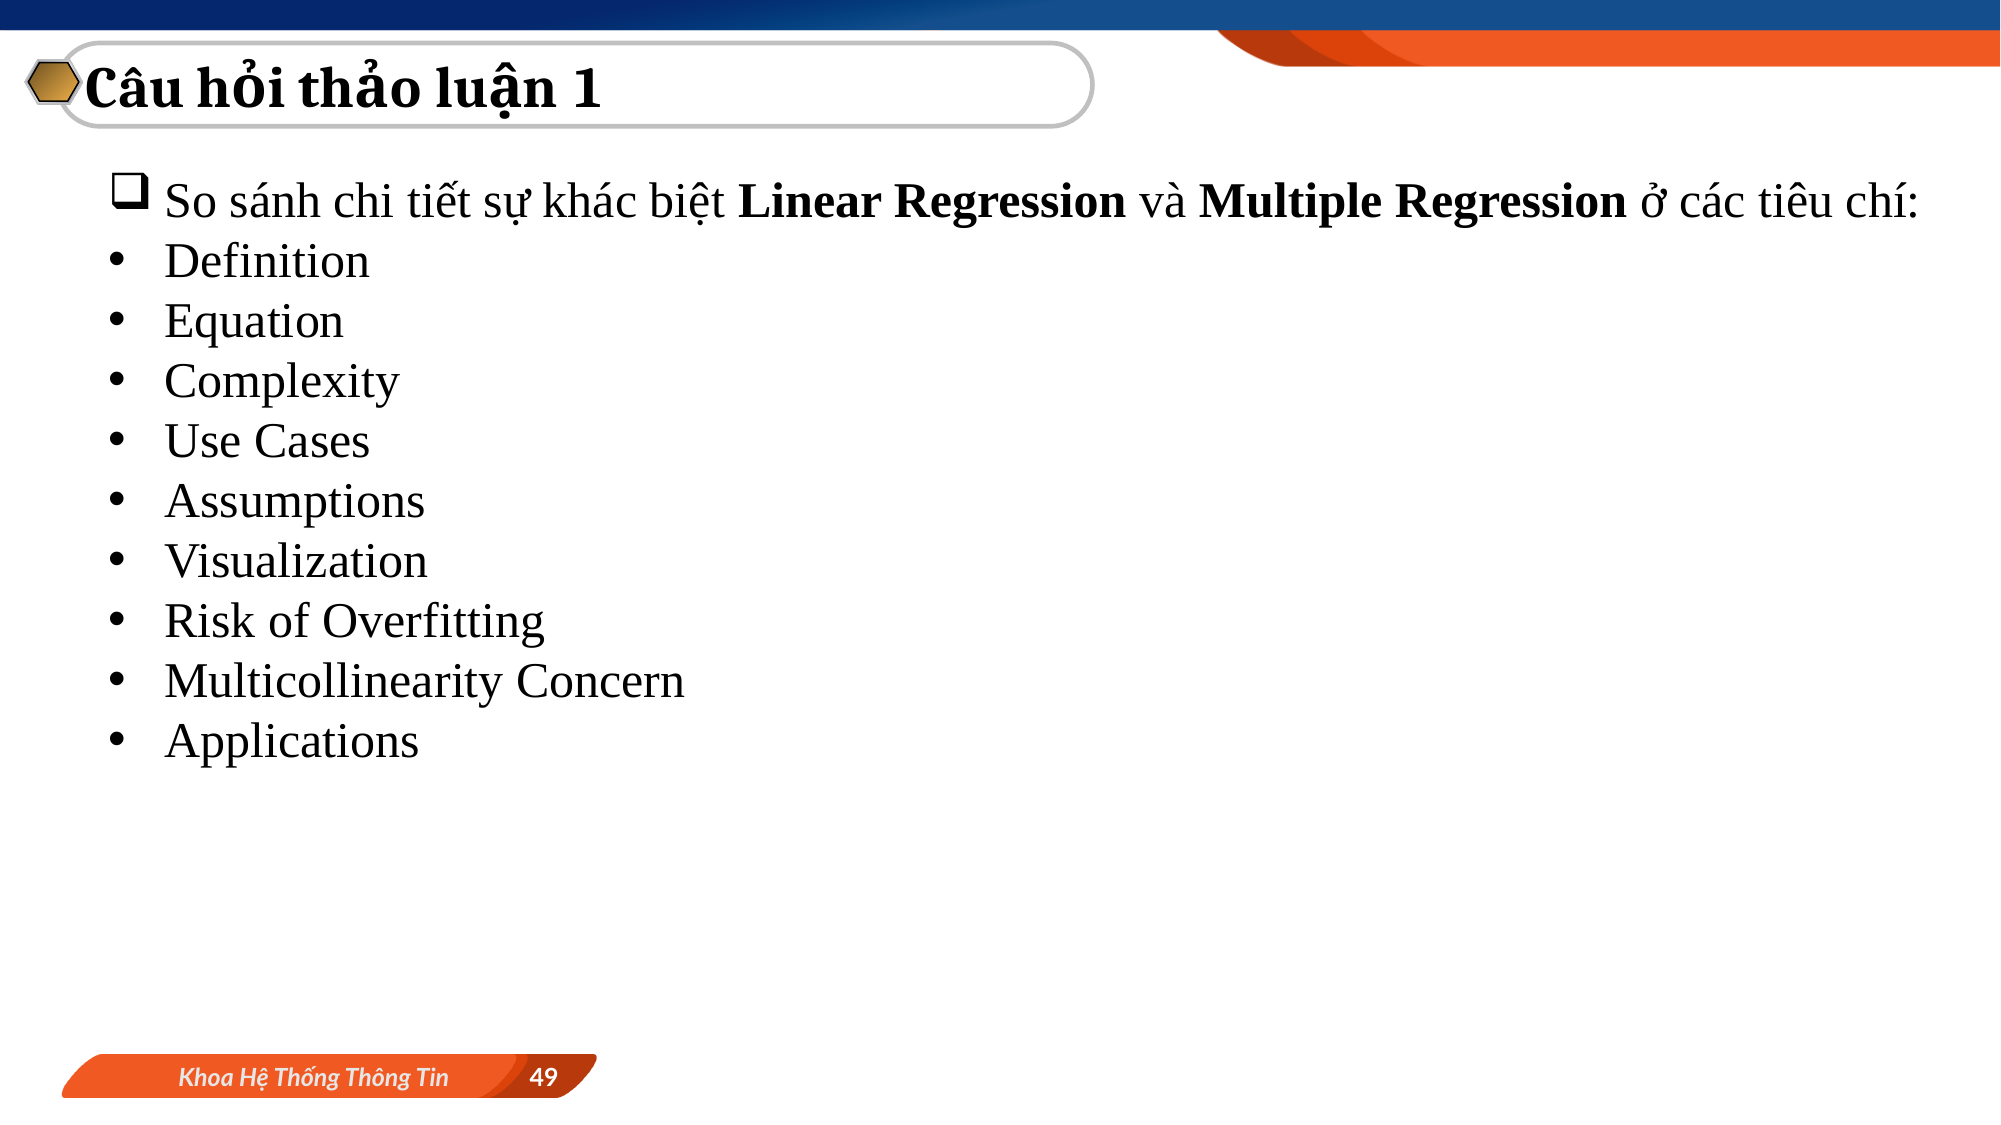

Câu hỏi thảo luận 1

So sánh chi tiết sự khác biệt Linear Regression và Multiple Regression ở các tiêu chí:
Definition
Equation
Complexity
Use Cases
Assumptions
Visualization
Risk of Overfitting
Multicollinearity Concern
Applications
49
Khoa Hệ Thống Thông Tin